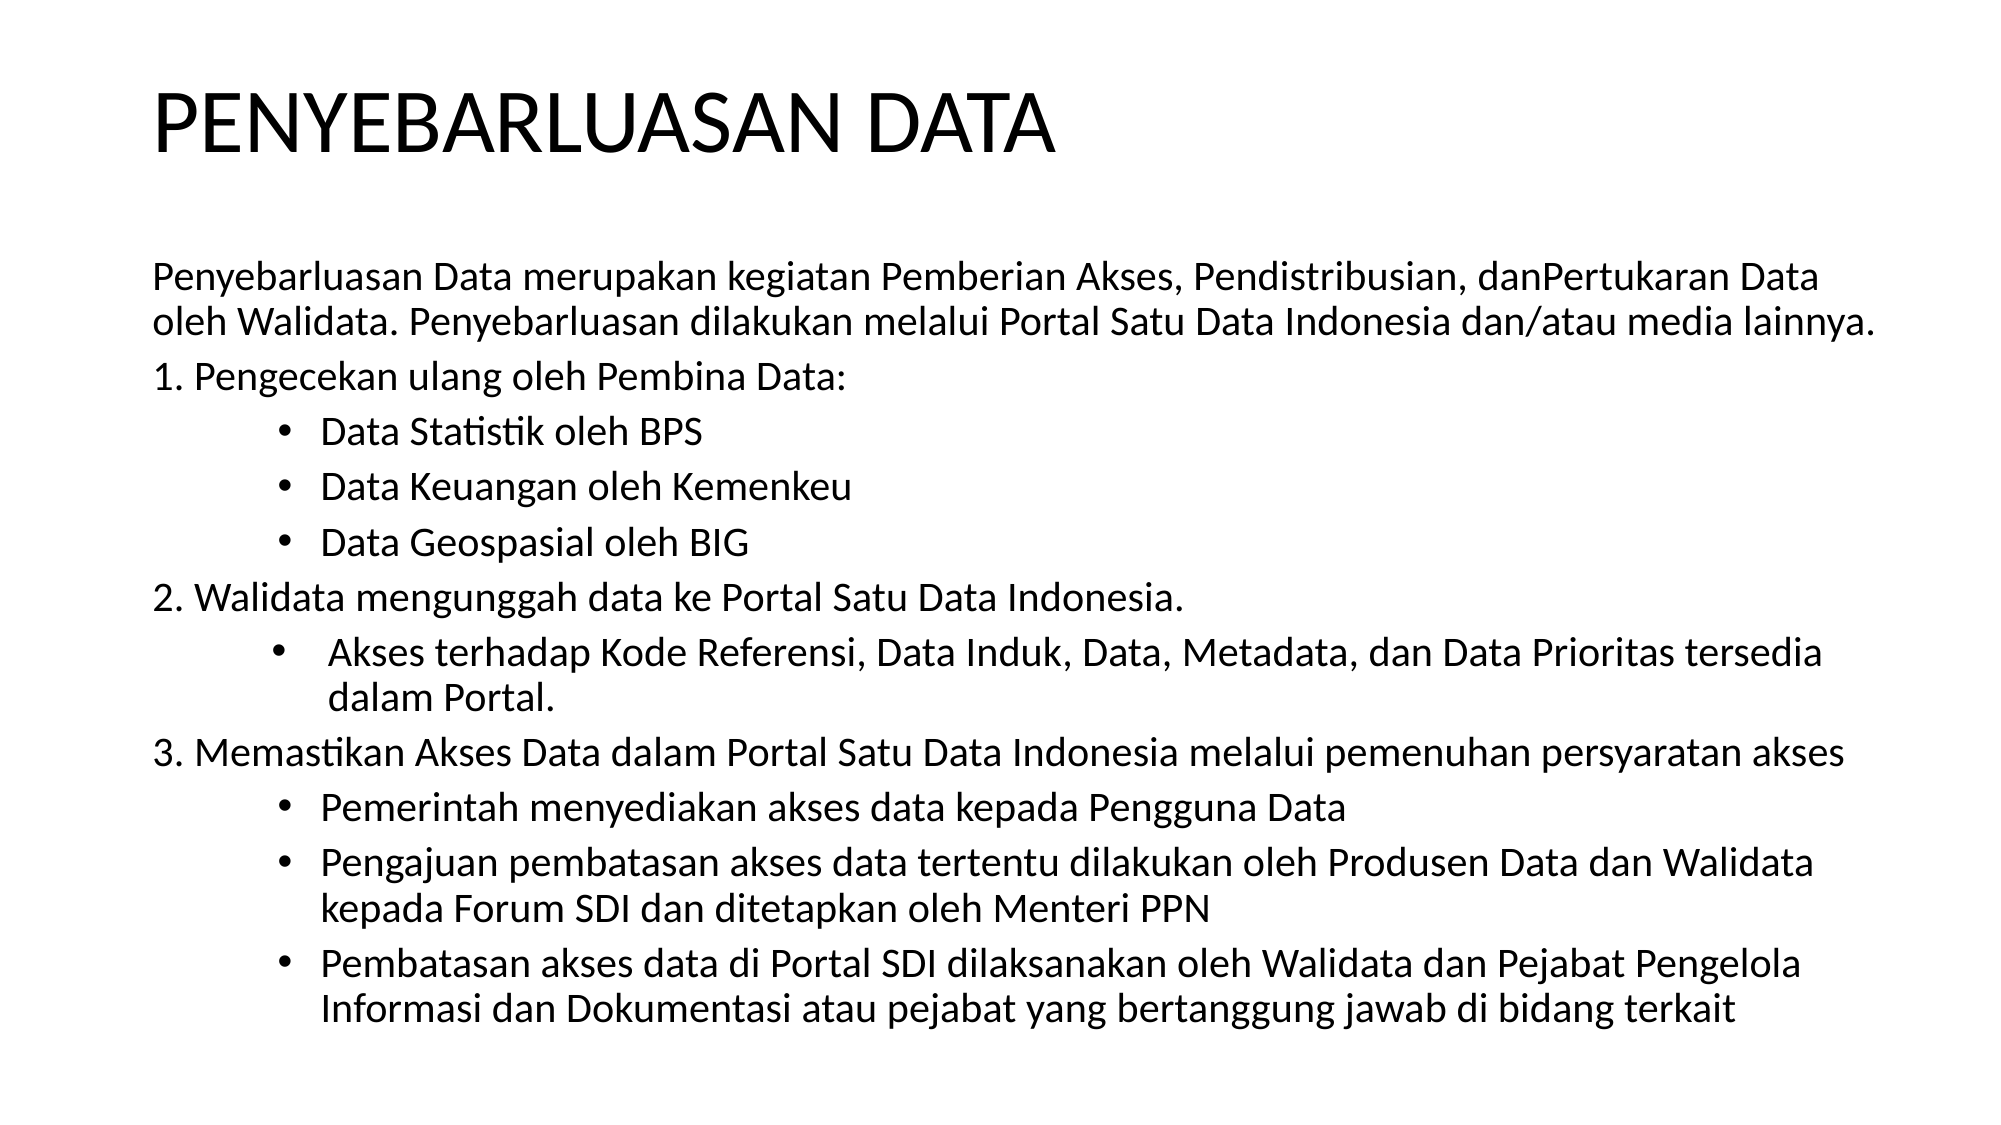

# PENYEBARLUASAN DATA
Penyebarluasan Data merupakan kegiatan Pemberian Akses, Pendistribusian, danPertukaran Data oleh Walidata. Penyebarluasan dilakukan melalui Portal Satu Data Indonesia dan/atau media lainnya.
1. Pengecekan ulang oleh Pembina Data:
Data Statistik oleh BPS
Data Keuangan oleh Kemenkeu
Data Geospasial oleh BIG
2. Walidata mengunggah data ke Portal Satu Data Indonesia.
Akses terhadap Kode Referensi, Data Induk, Data, Metadata, dan Data Prioritas tersedia dalam Portal.
3. Memastikan Akses Data dalam Portal Satu Data Indonesia melalui pemenuhan persyaratan akses
Pemerintah menyediakan akses data kepada Pengguna Data
Pengajuan pembatasan akses data tertentu dilakukan oleh Produsen Data dan Walidata kepada Forum SDI dan ditetapkan oleh Menteri PPN
Pembatasan akses data di Portal SDI dilaksanakan oleh Walidata dan Pejabat Pengelola Informasi dan Dokumentasi atau pejabat yang bertanggung jawab di bidang terkait